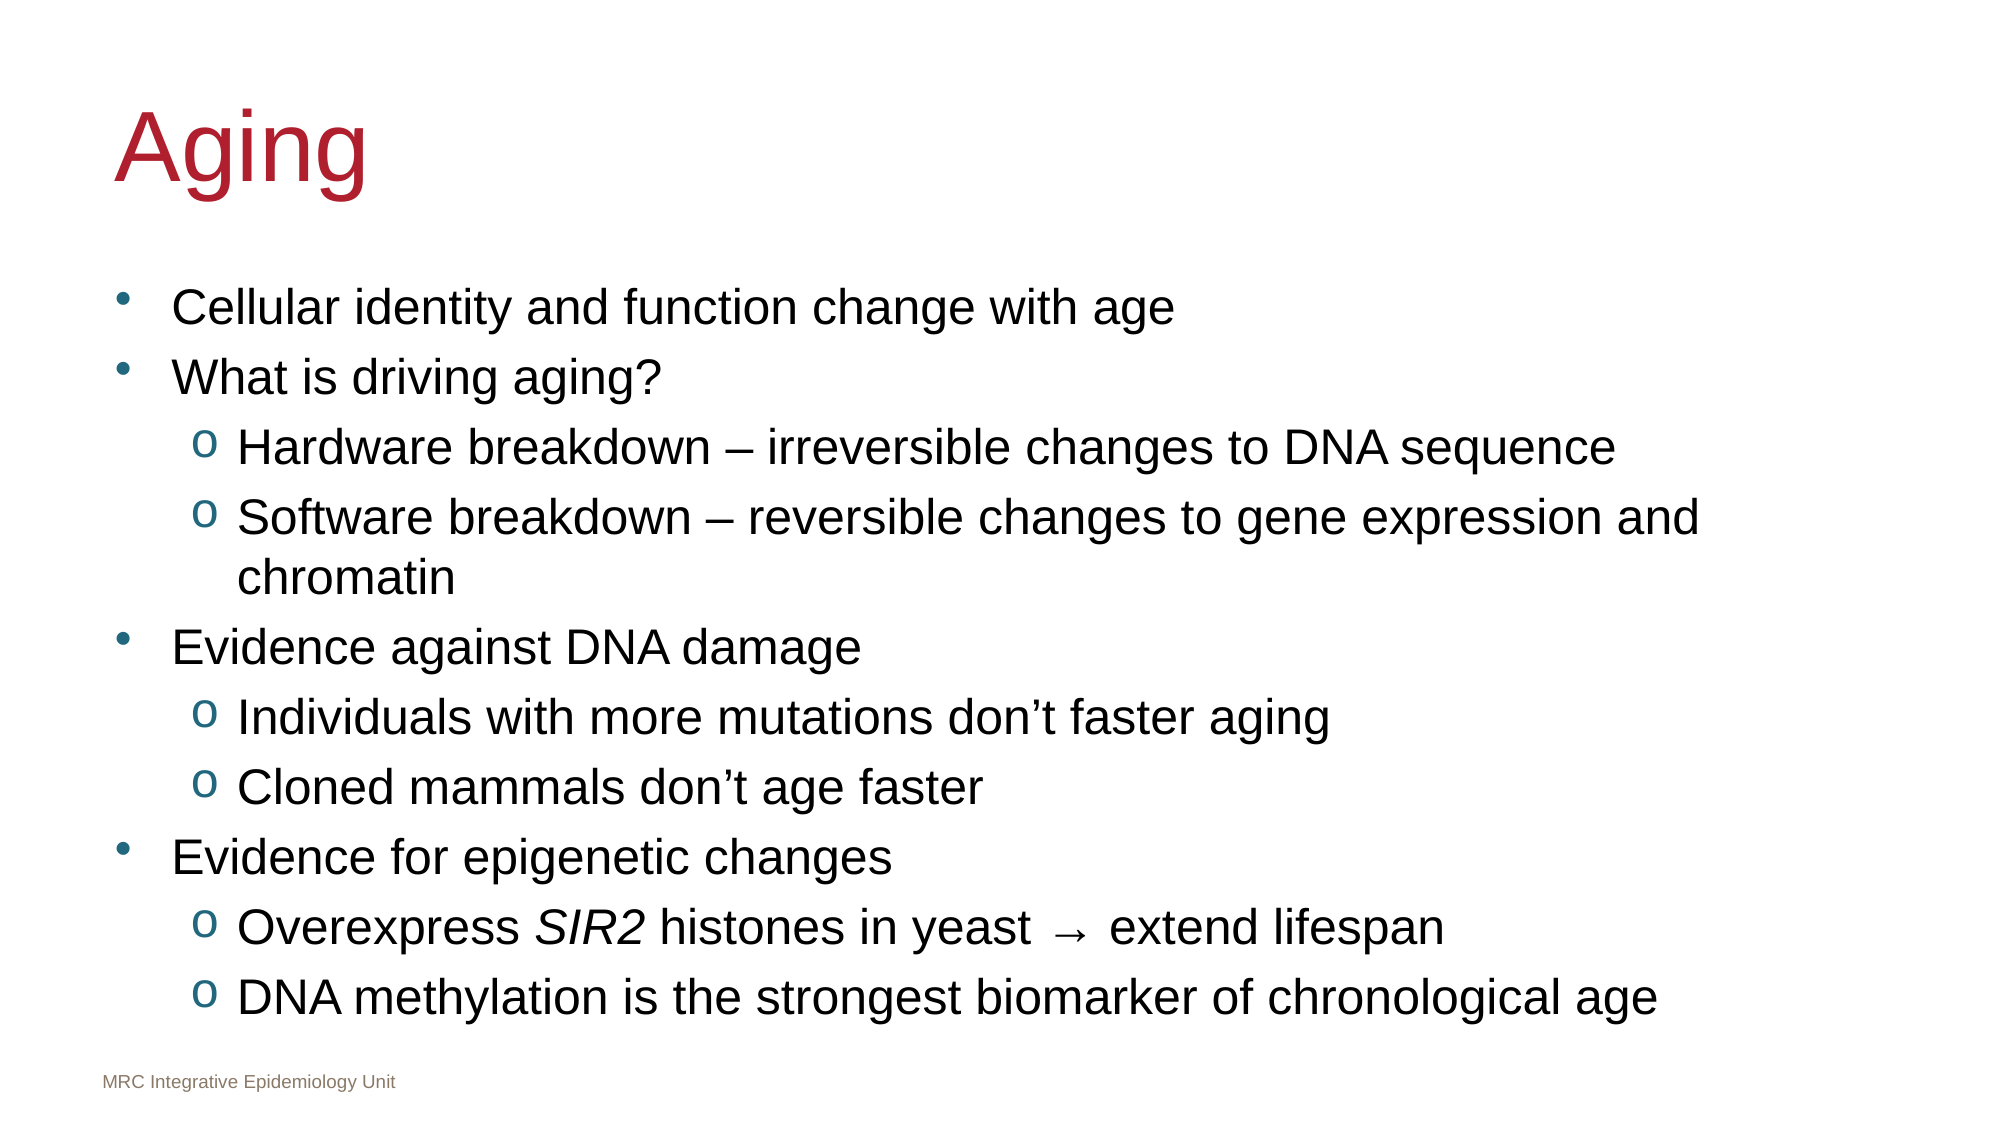

# Aging
Cellular identity and function change with age
What is driving aging?
Hardware breakdown – irreversible changes to DNA sequence
Software breakdown – reversible changes to gene expression and chromatin
Evidence against DNA damage
Individuals with more mutations don’t faster aging
Cloned mammals don’t age faster
Evidence for epigenetic changes
Overexpress SIR2 histones in yeast → extend lifespan
DNA methylation is the strongest biomarker of chronological age